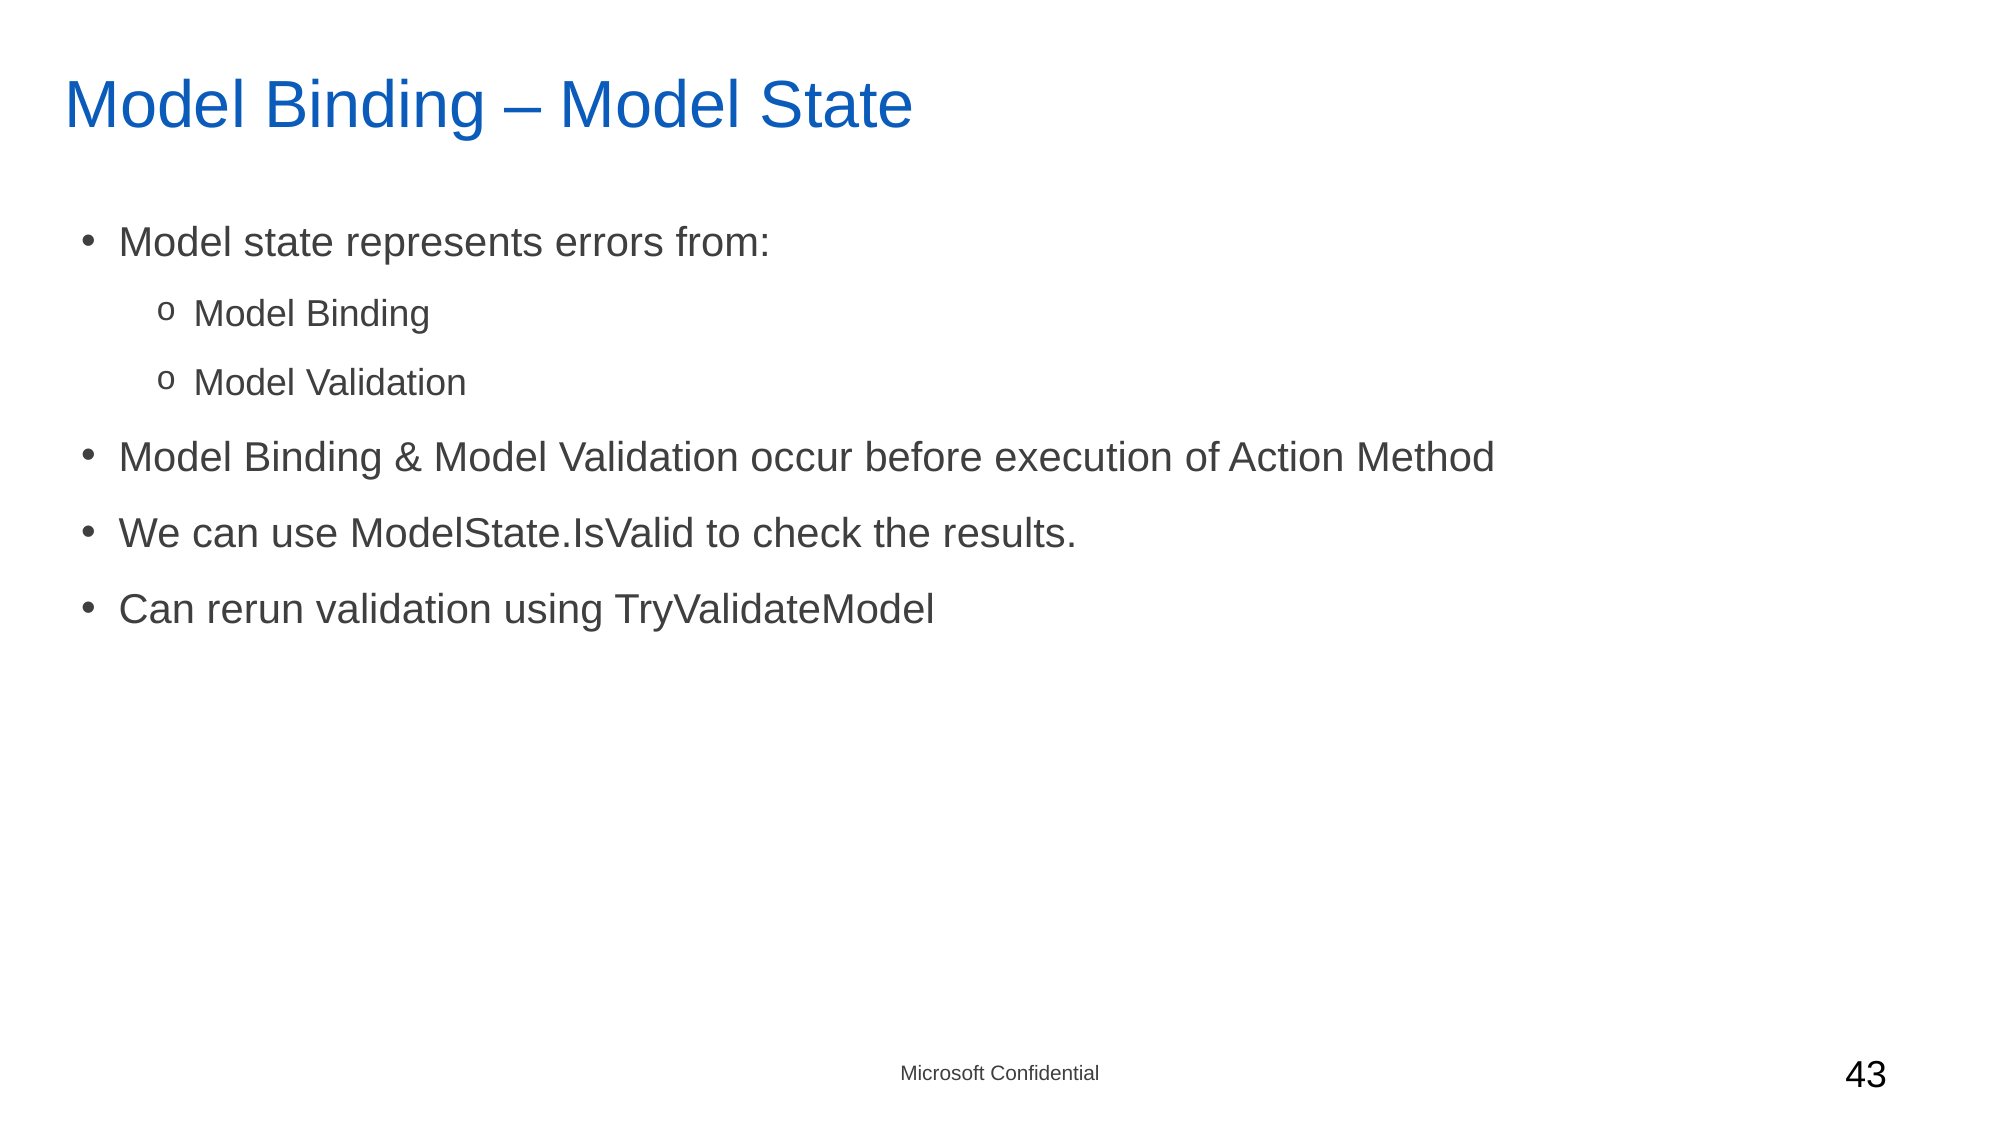

# Model Binding – Model State
Model state represents errors from:
Model Binding
Model Validation
Model Binding & Model Validation occur before execution of Action Method
We can use ModelState.IsValid to check the results.
Can rerun validation using TryValidateModel

43